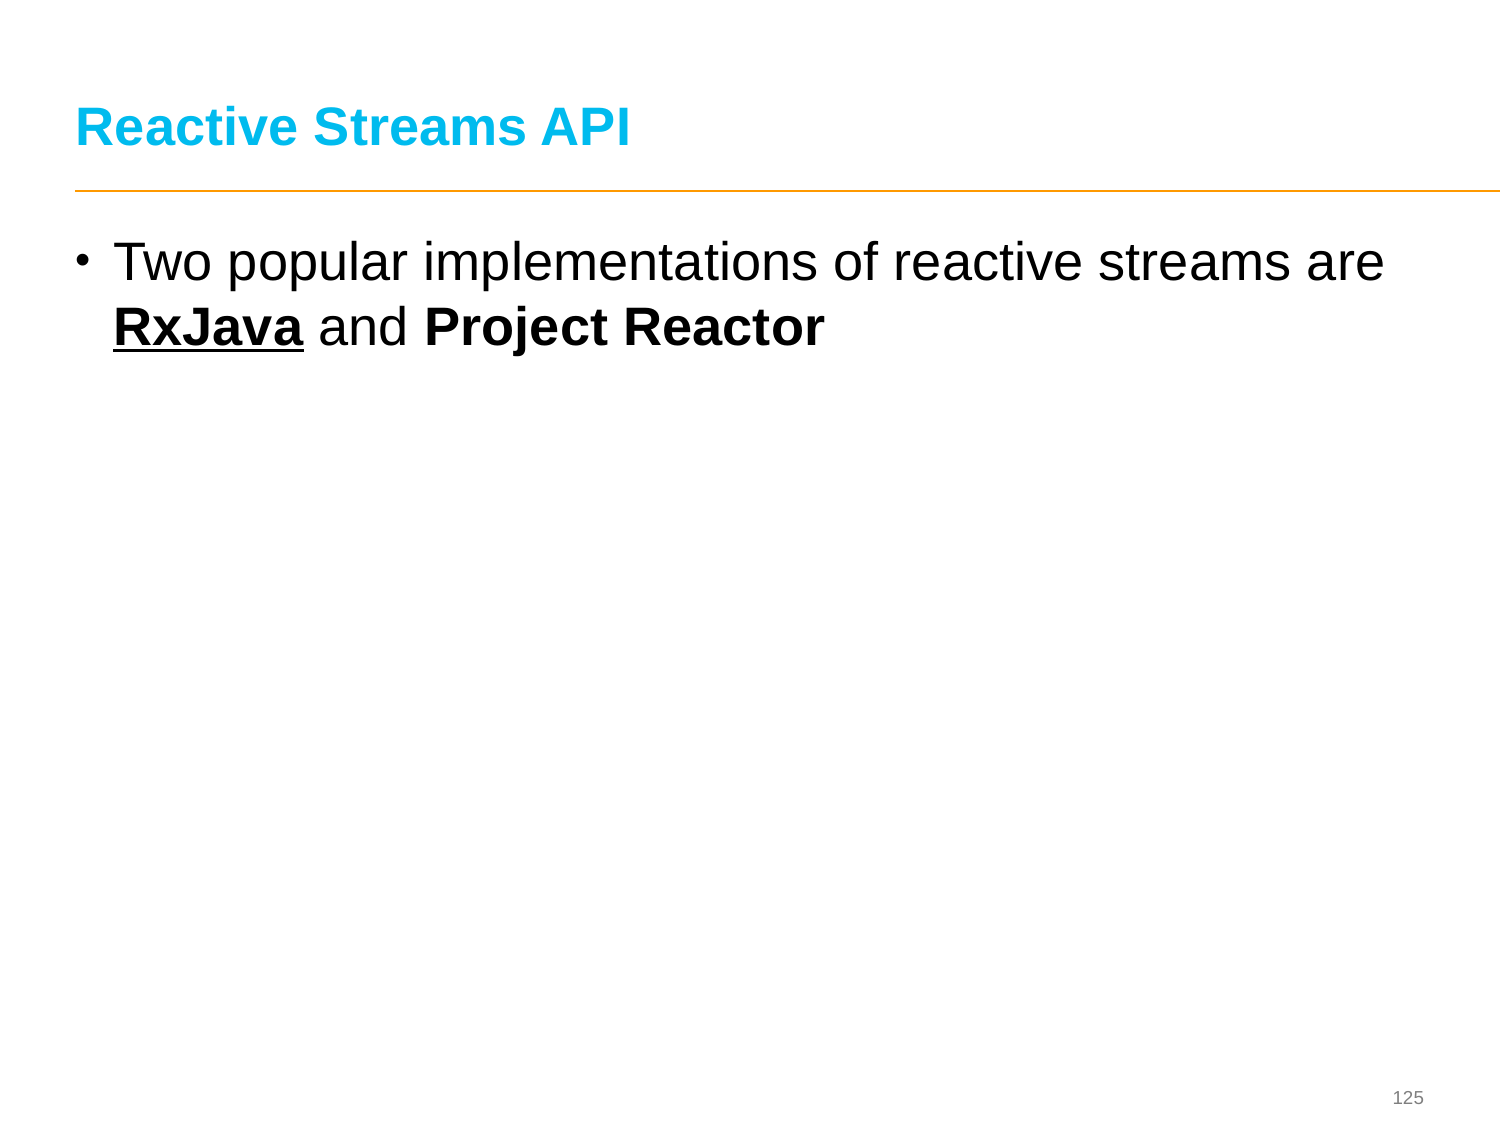

# Reactive Streams API
Two popular implementations of reactive streams are RxJava and Project Reactor